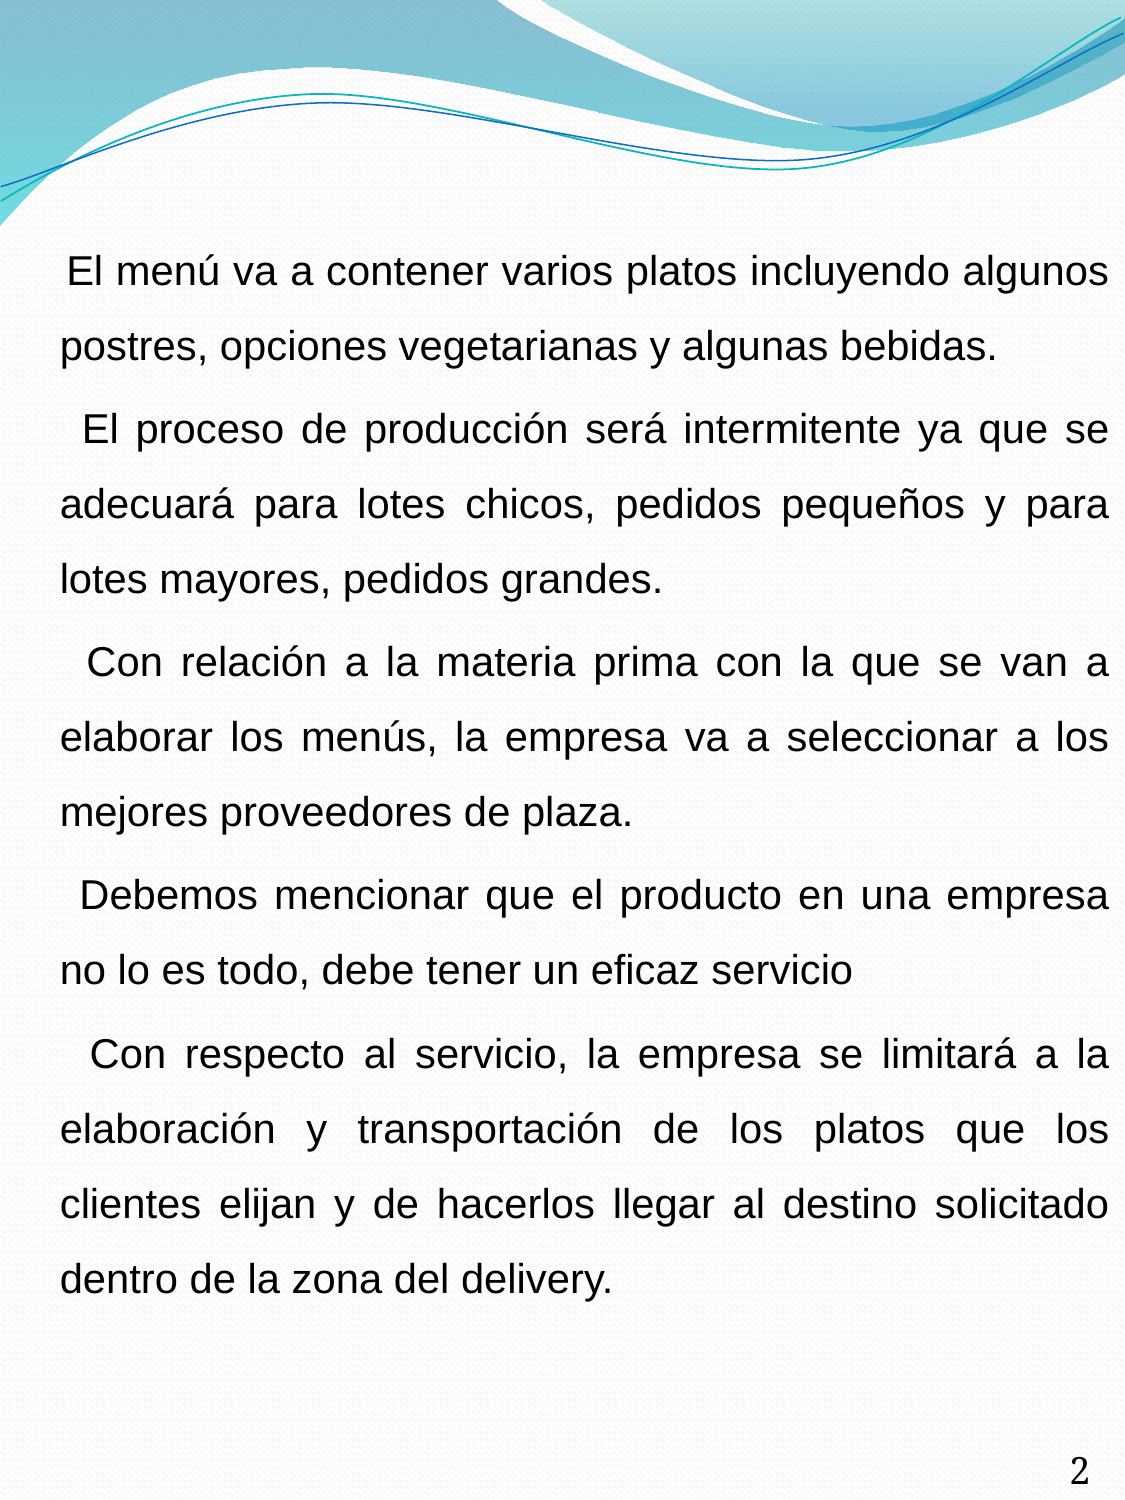

El menú va a contener varios platos incluyendo algunos postres, opciones vegetarianas y algunas bebidas.
    El proceso de producción será intermitente ya que se adecuará para lotes chicos, pedidos pequeños y para lotes mayores, pedidos grandes.
    Con relación a la materia prima con la que se van a elaborar los menús, la empresa va a seleccionar a los mejores proveedores de plaza.
    Debemos mencionar que el producto en una empresa no lo es todo, debe tener un eficaz servicio
    Con respecto al servicio, la empresa se limitará a la elaboración y transportación de los platos que los clientes elijan y de hacerlos llegar al destino solicitado dentro de la zona del delivery.
21